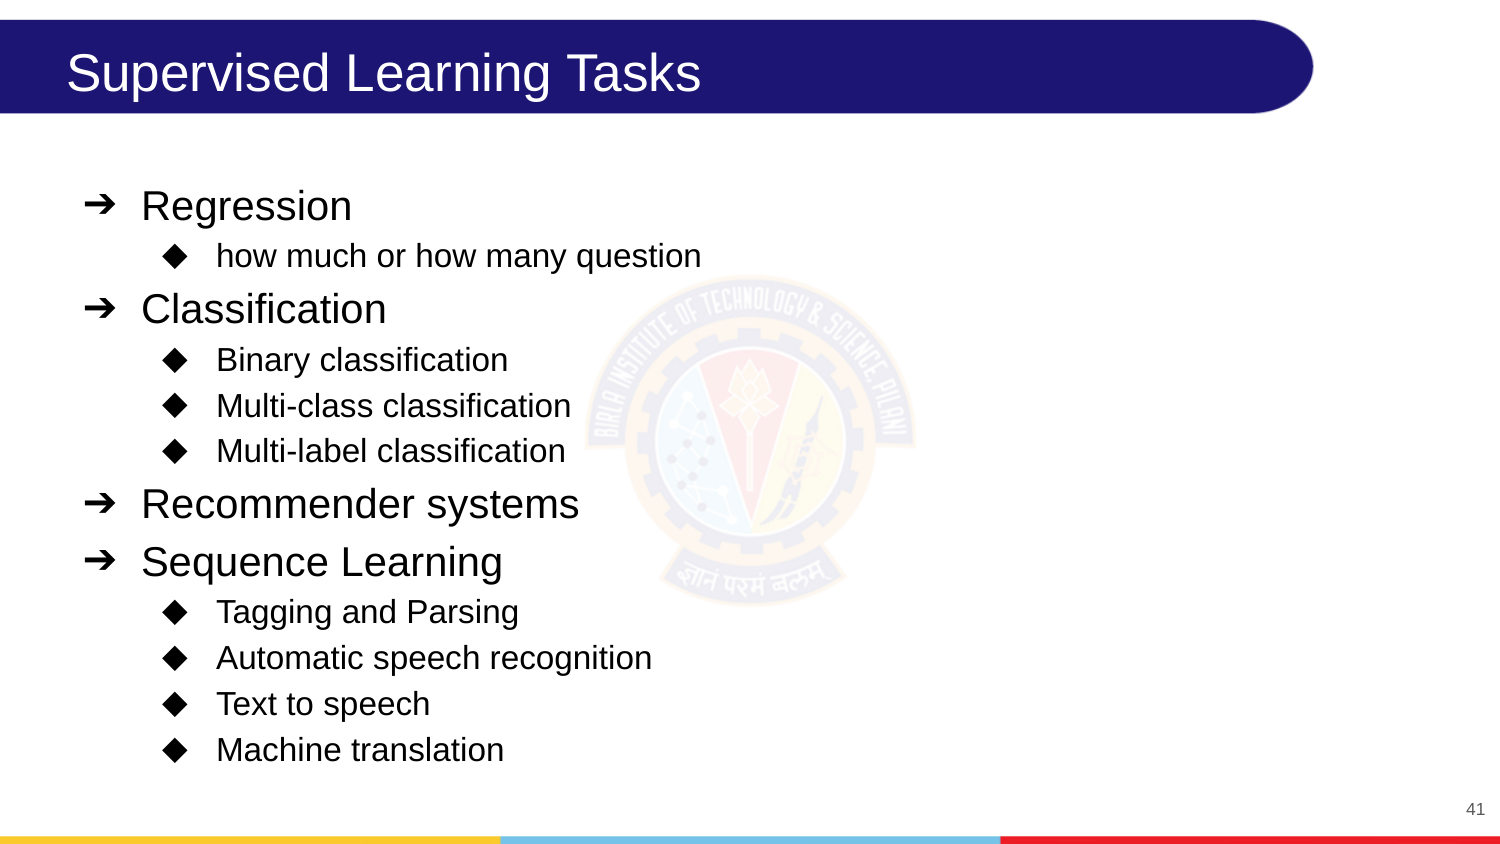

# Supervised Learning Tasks
Regression
how much or how many question
Classification
Binary classification
Multi-class classification
Multi-label classification
Recommender systems
Sequence Learning
Tagging and Parsing
Automatic speech recognition
Text to speech
Machine translation

41